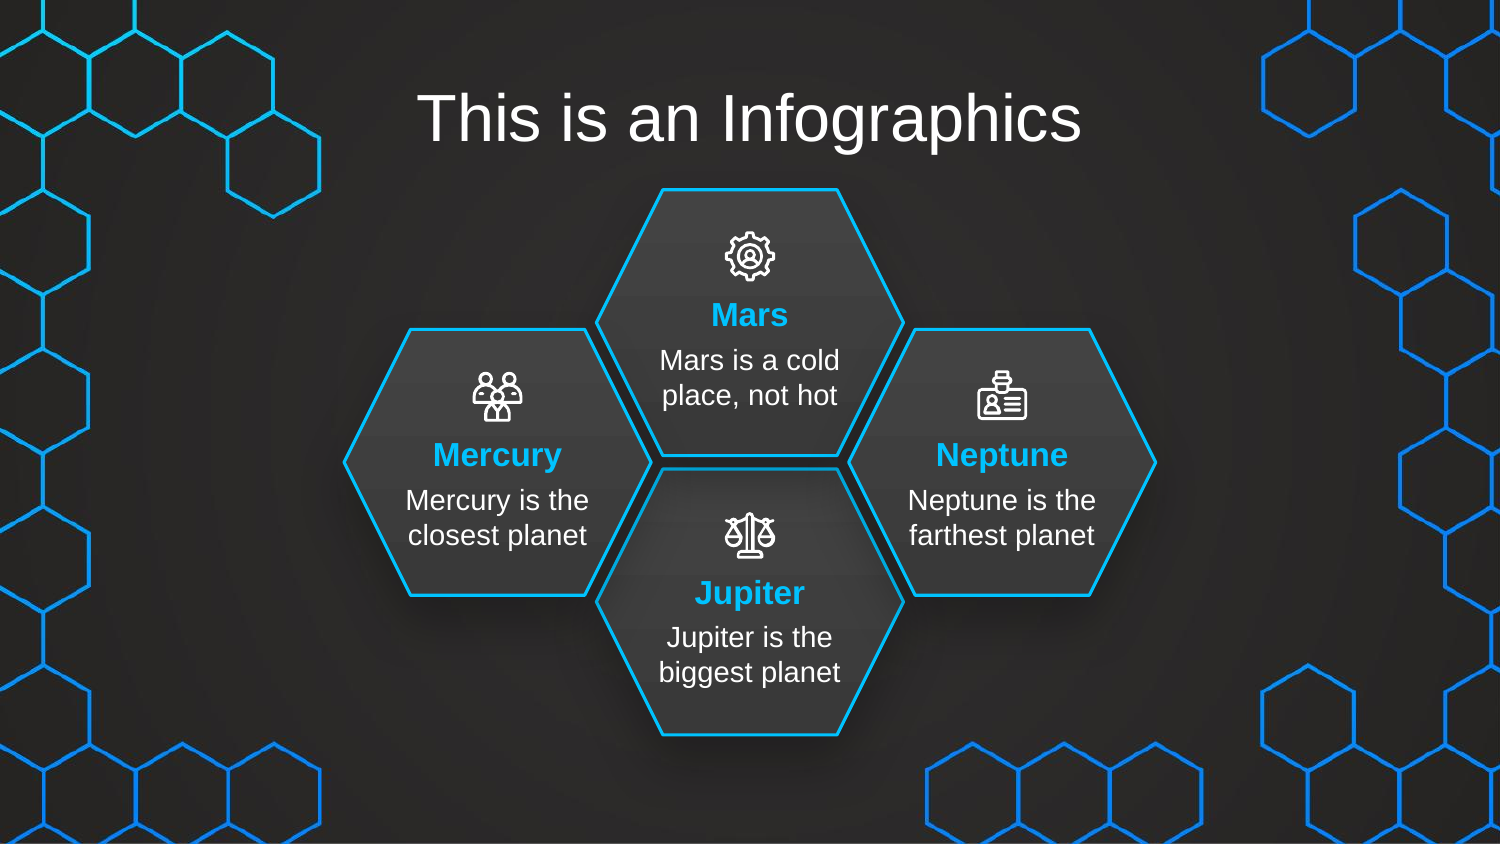

# This is an Infographics

Mars
Mars is a cold place, not hot

Neptune
Mercury
Neptune is the farthest planet
Mercury is the closest planet

Jupiter
Jupiter is the biggest planet